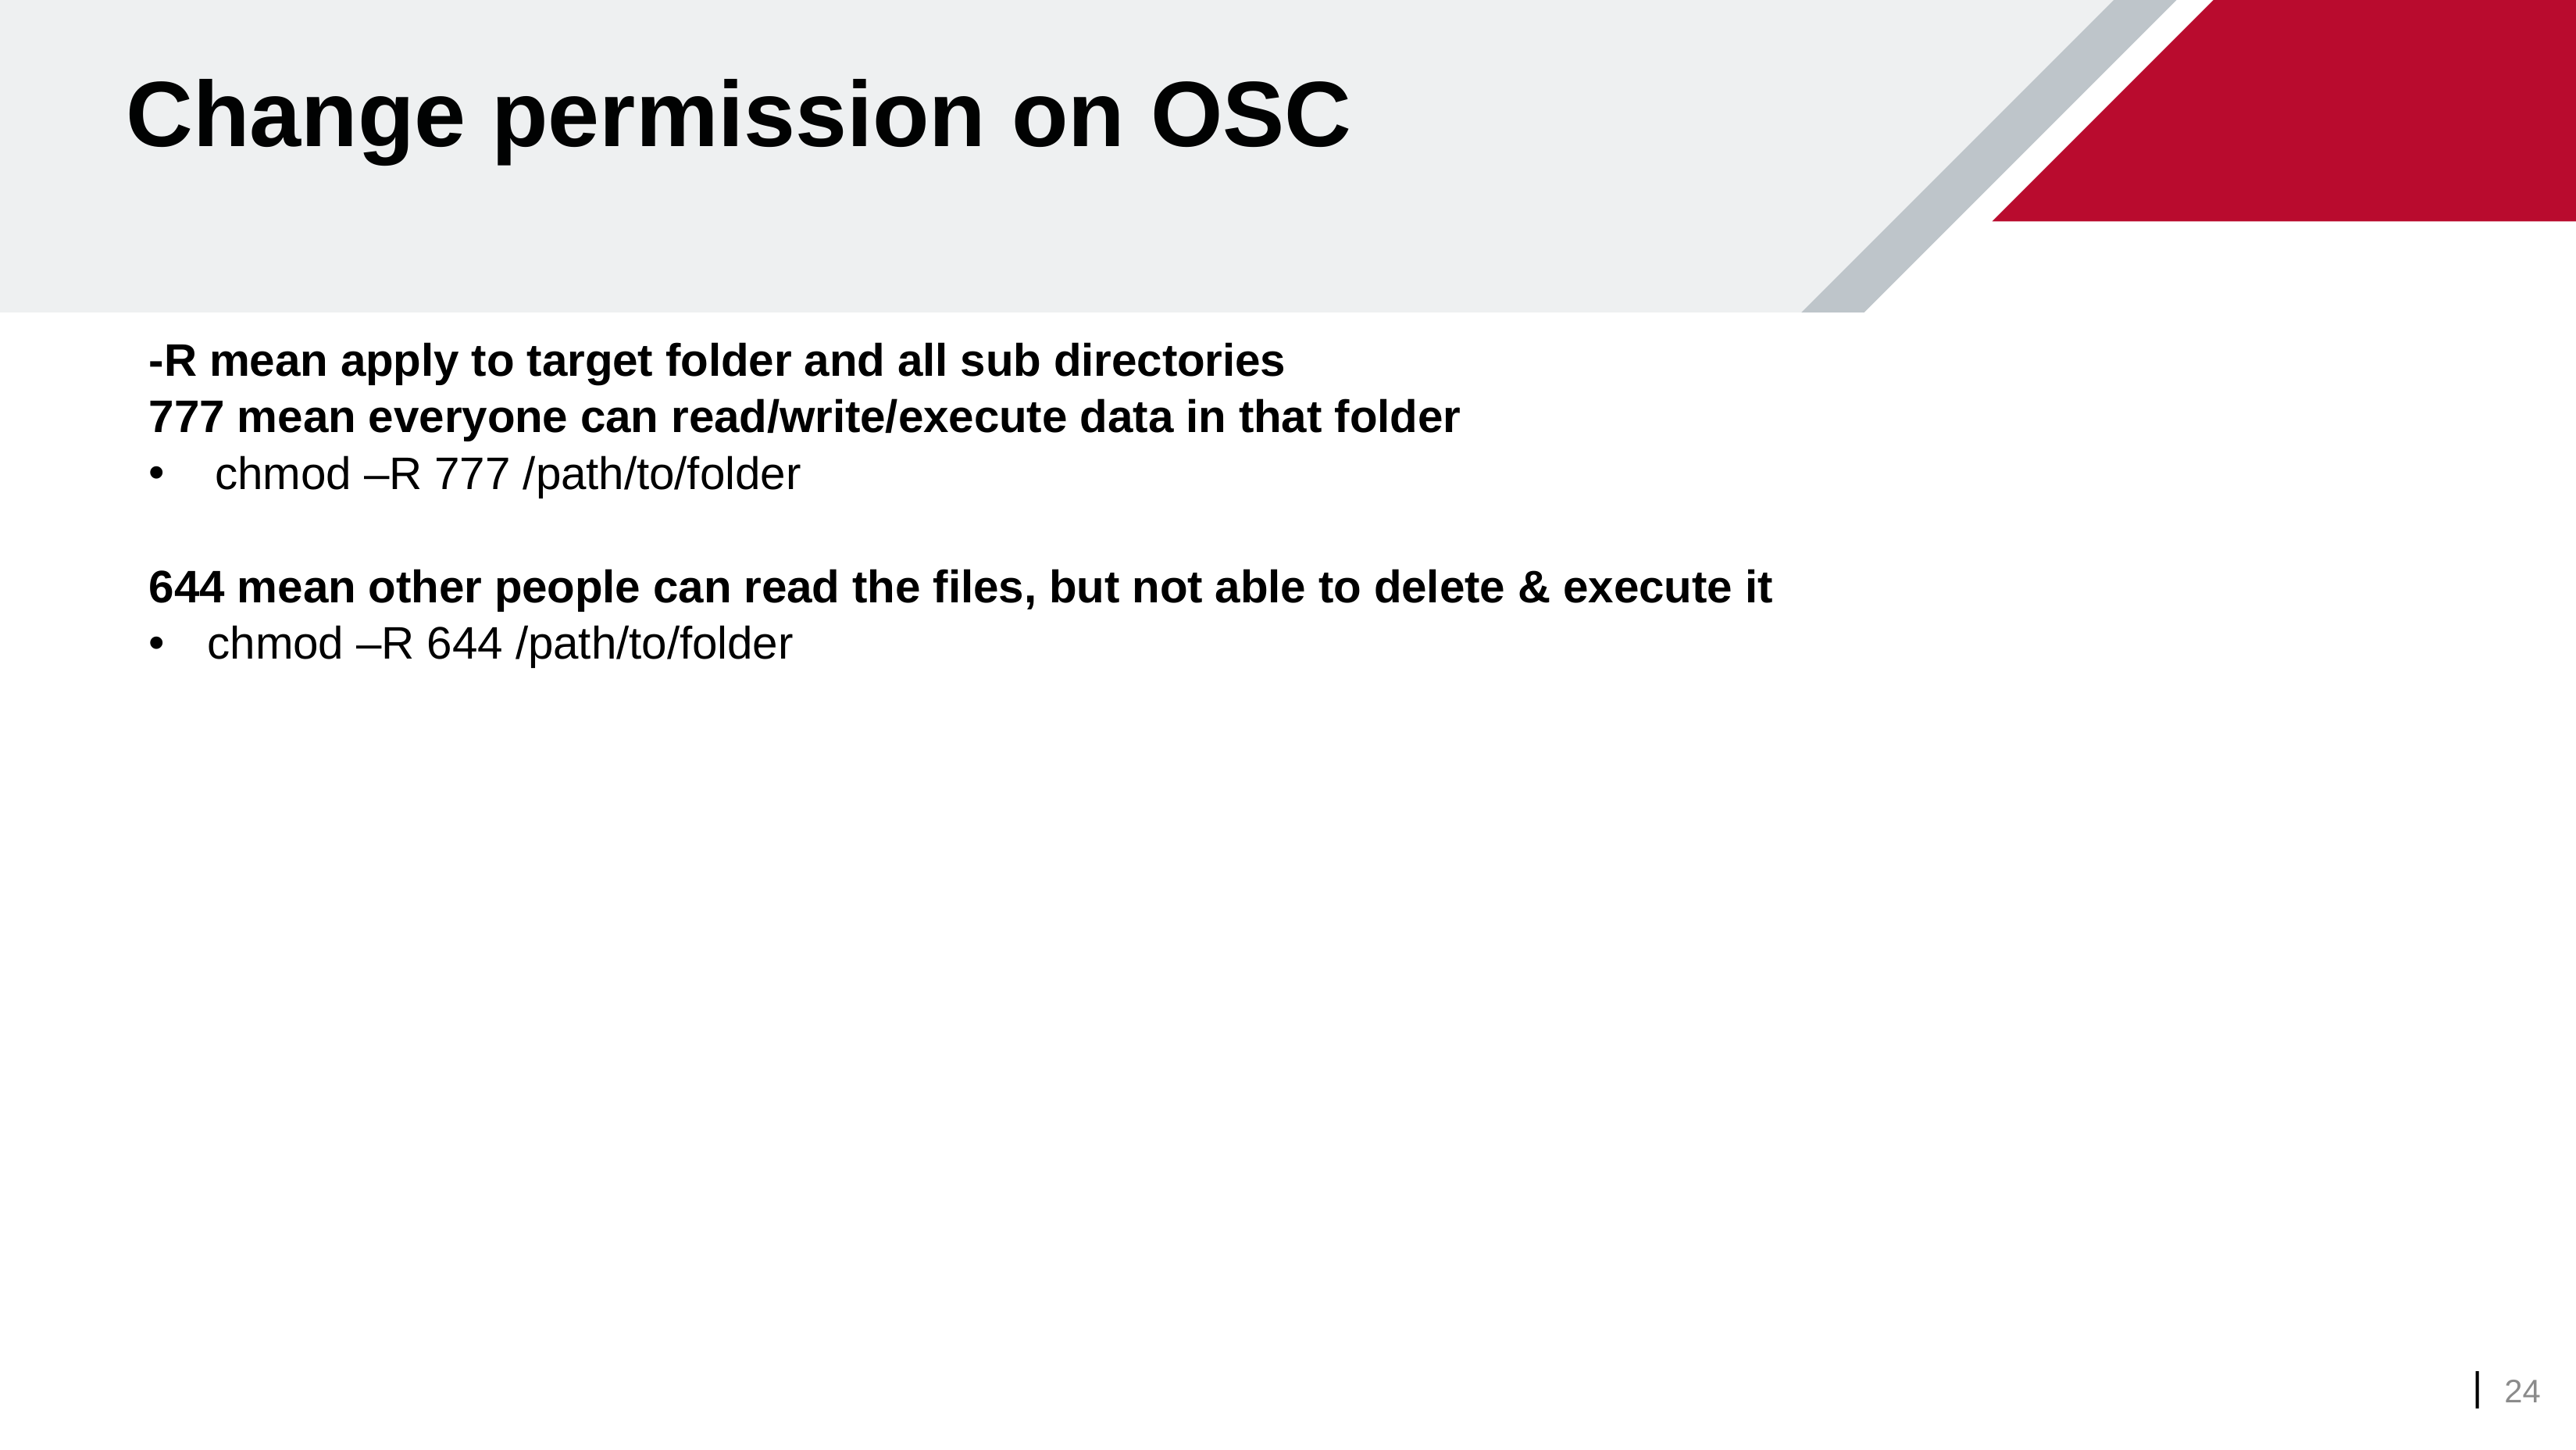

Change permission on OSC
-R mean apply to target folder and all sub directories
777 mean everyone can read/write/execute data in that folder
chmod –R 777 /path/to/folder

644 mean other people can read the files, but not able to delete & execute it
chmod –R 644 /path/to/folder

24